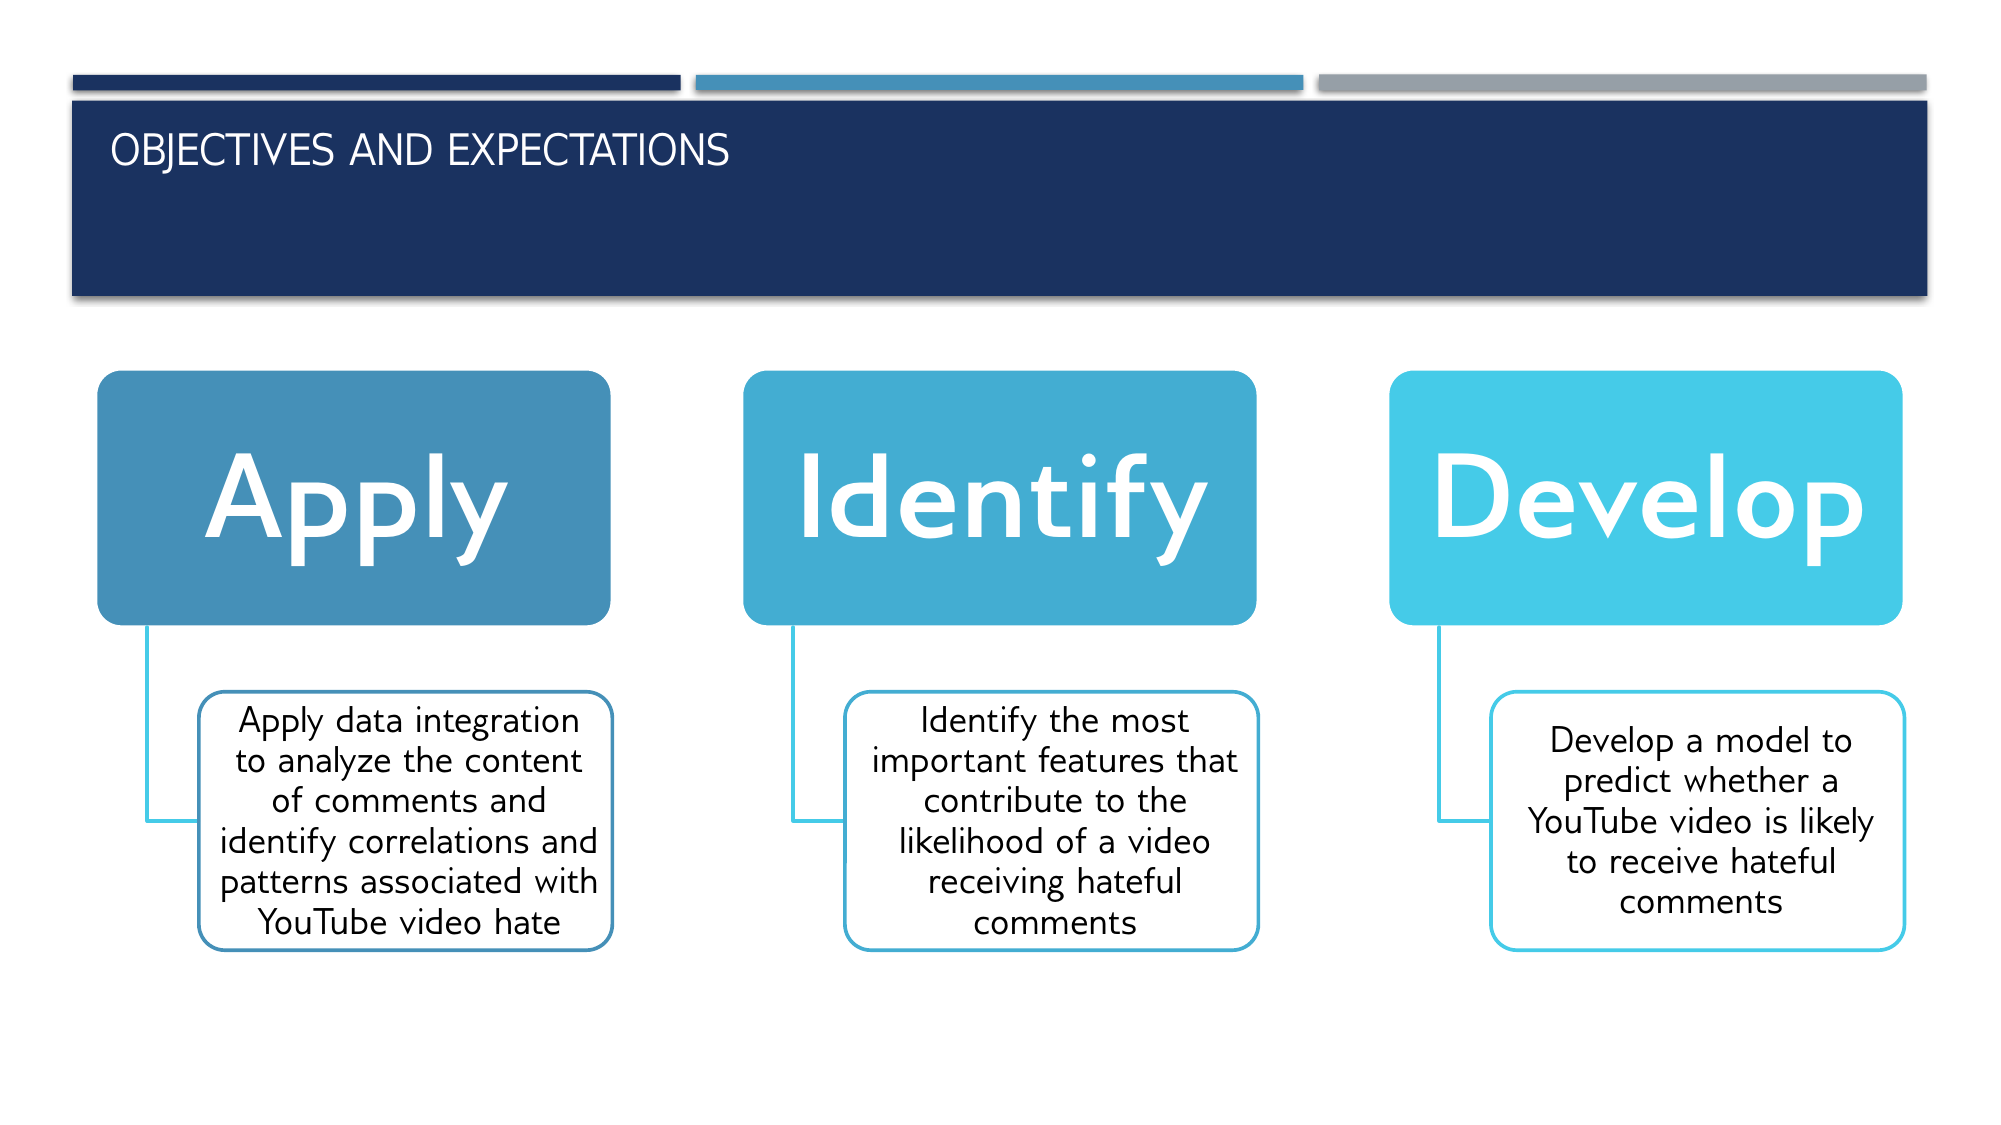

# Objectives and expectations

Apply
Apply data integration to analyze the content of comments and identify correlations and patterns associated with YouTube video hate
Identify
Identify the most important features that contribute to the likelihood of a video receiving hateful comments
Develop
Develop a model to predict whether a YouTube video is likely to receive hateful comments